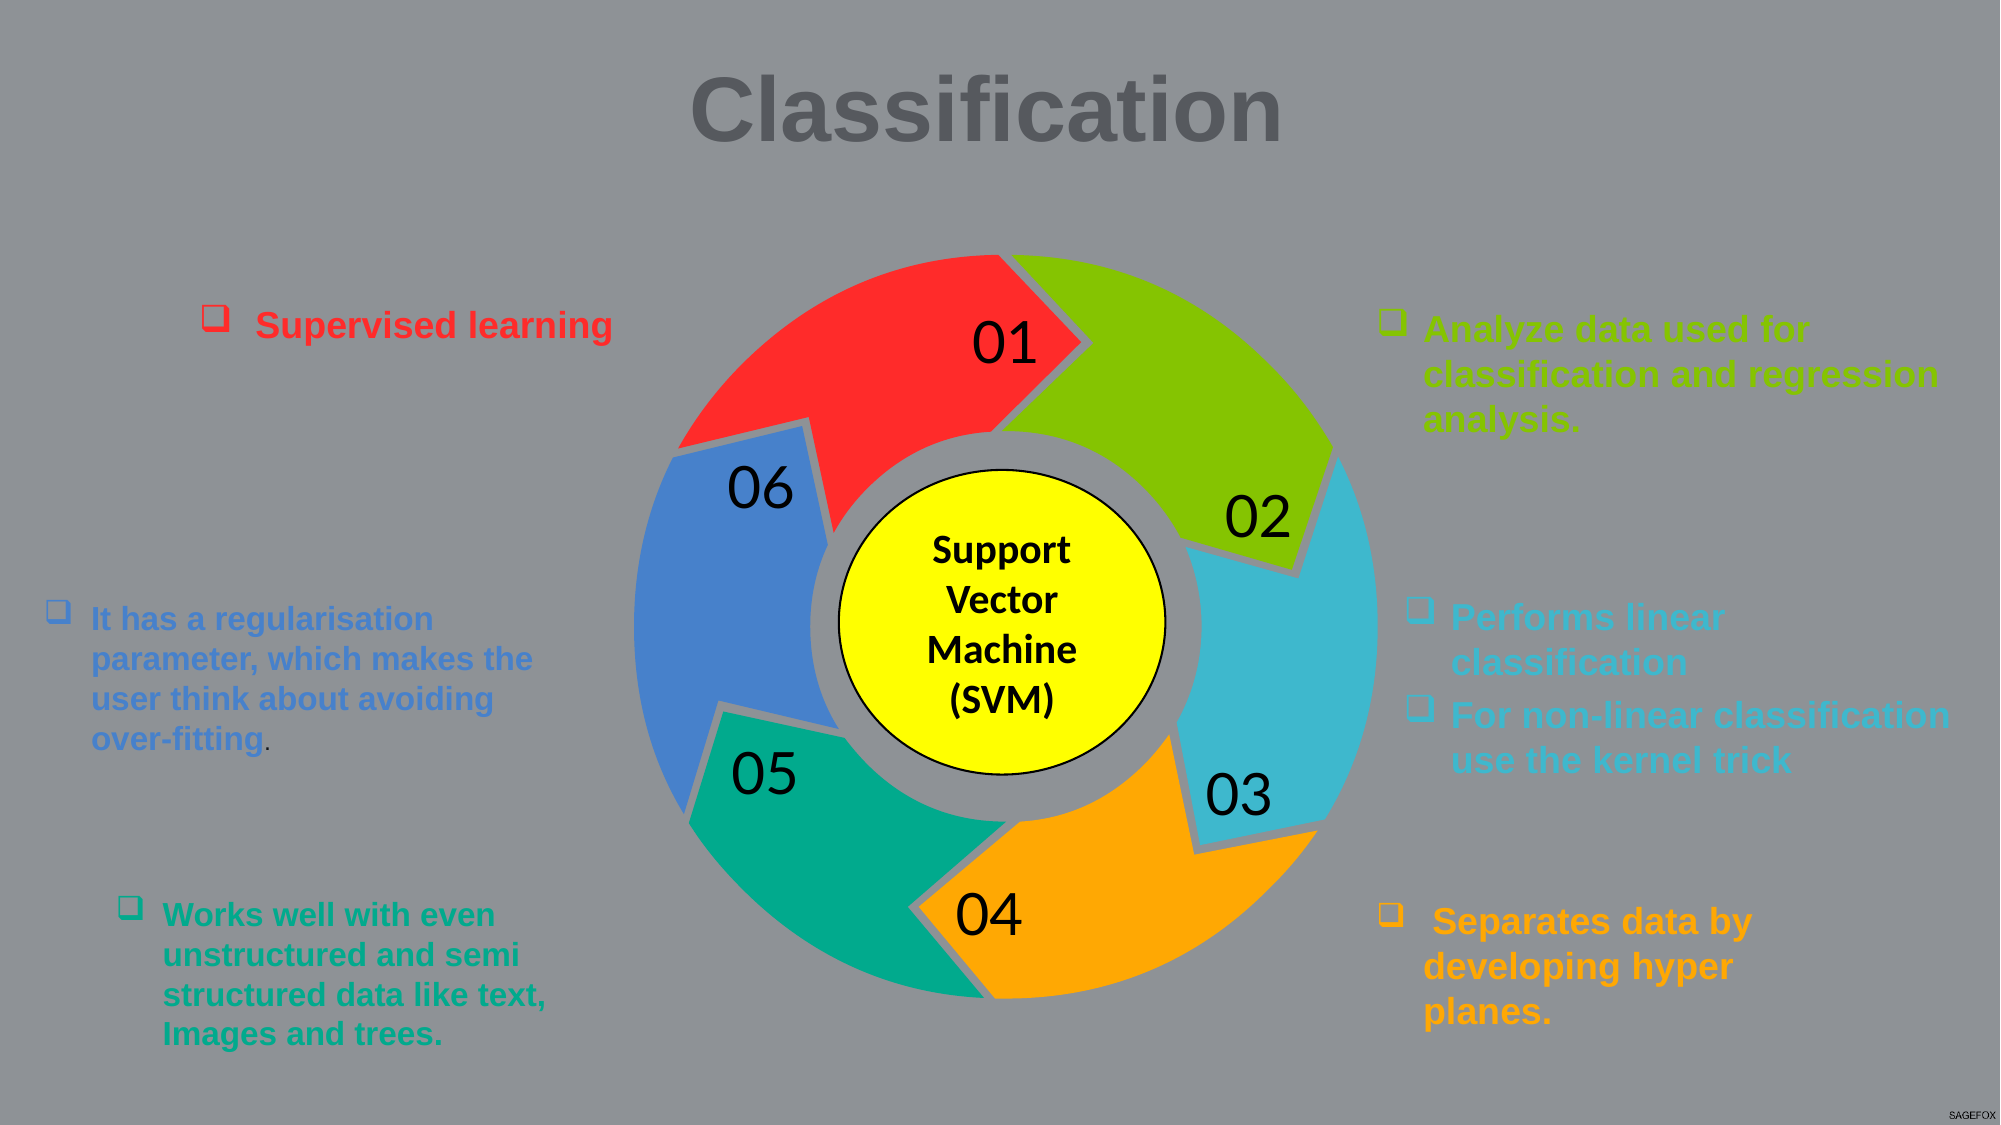

Classification

Supervised learning
Analyze data used for classification and regression analysis.
01

06

Support Vector Machine (SVM)
02
Performs linear classification
For non-linear classification use the kernel trick

It has a regularisation parameter, which makes the user think about avoiding over-fitting.

05
03
04
Works well with even unstructured and semi structured data like text, Images and trees.
 Separates data by developing hyper planes.